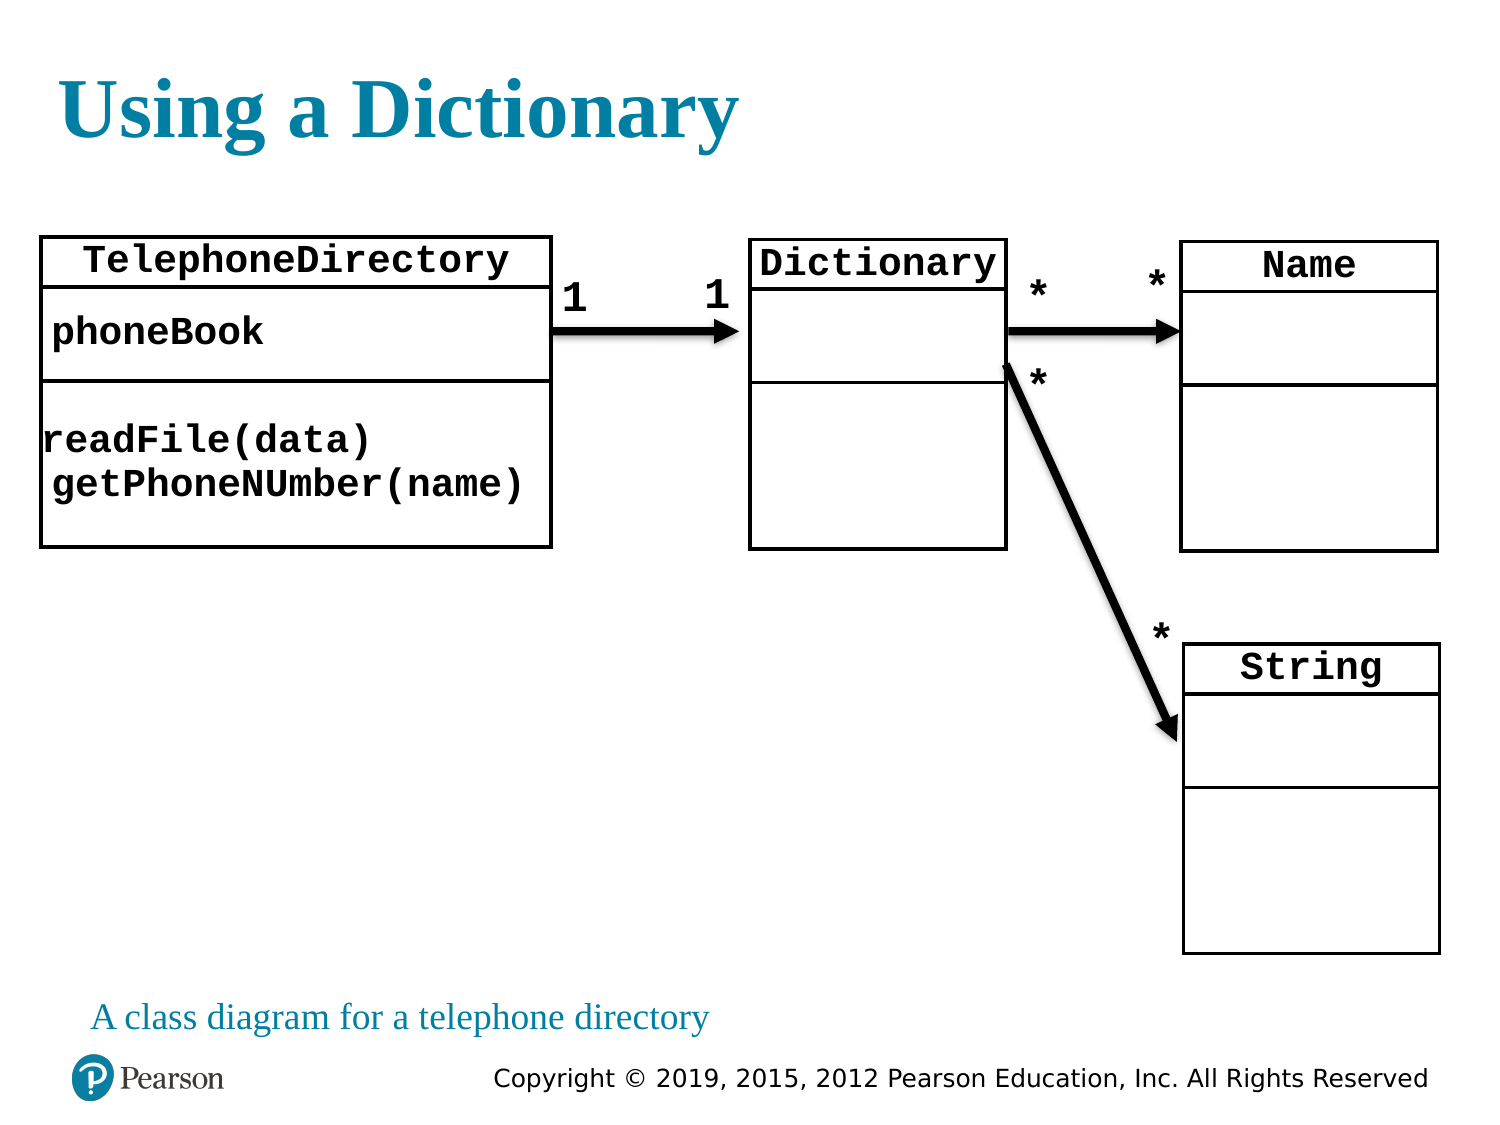

# Using a Dictionary
| TelephoneDirectory |
| --- |
| phoneBook |
| readFile(data) getPhoneNUmber(name) |
| Dictionary |
| --- |
|  |
|  |
| Name |
| --- |
|  |
|  |
*
1
1
*

*

*
| String |
| --- |
|  |
|  |
A class diagram for a telephone directory